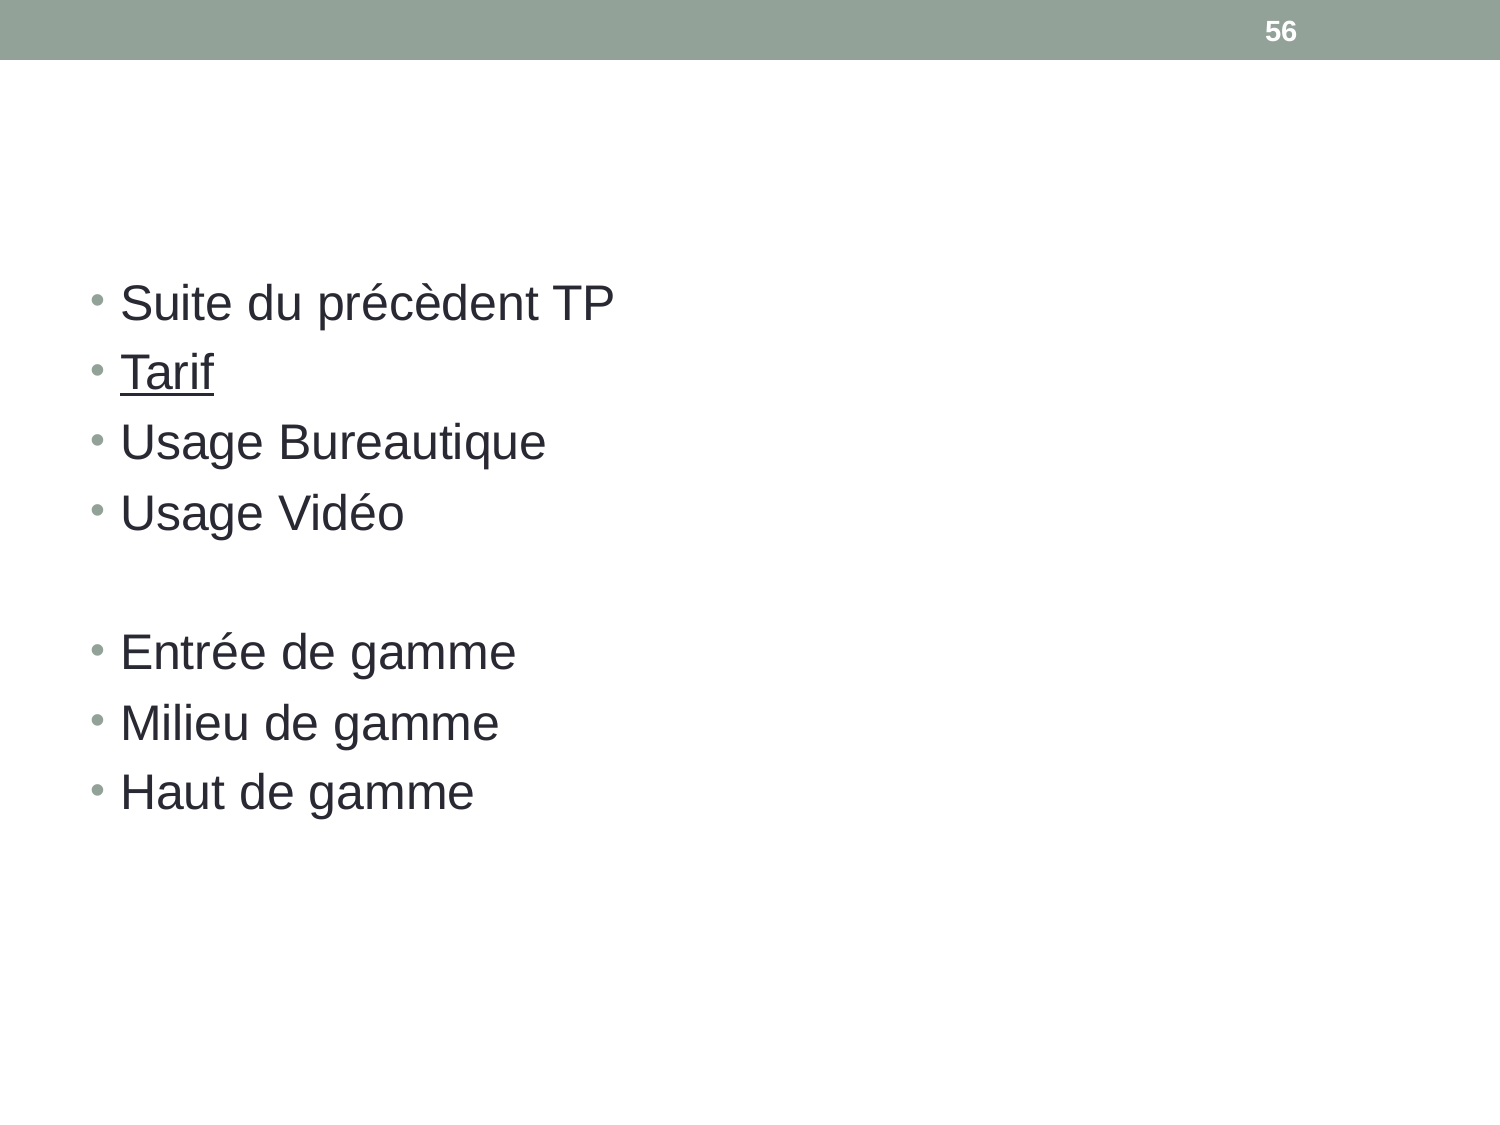

56
#
Suite du précèdent TP
Tarif
Usage Bureautique
Usage Vidéo

Entrée de gamme
Milieu de gamme
Haut de gamme